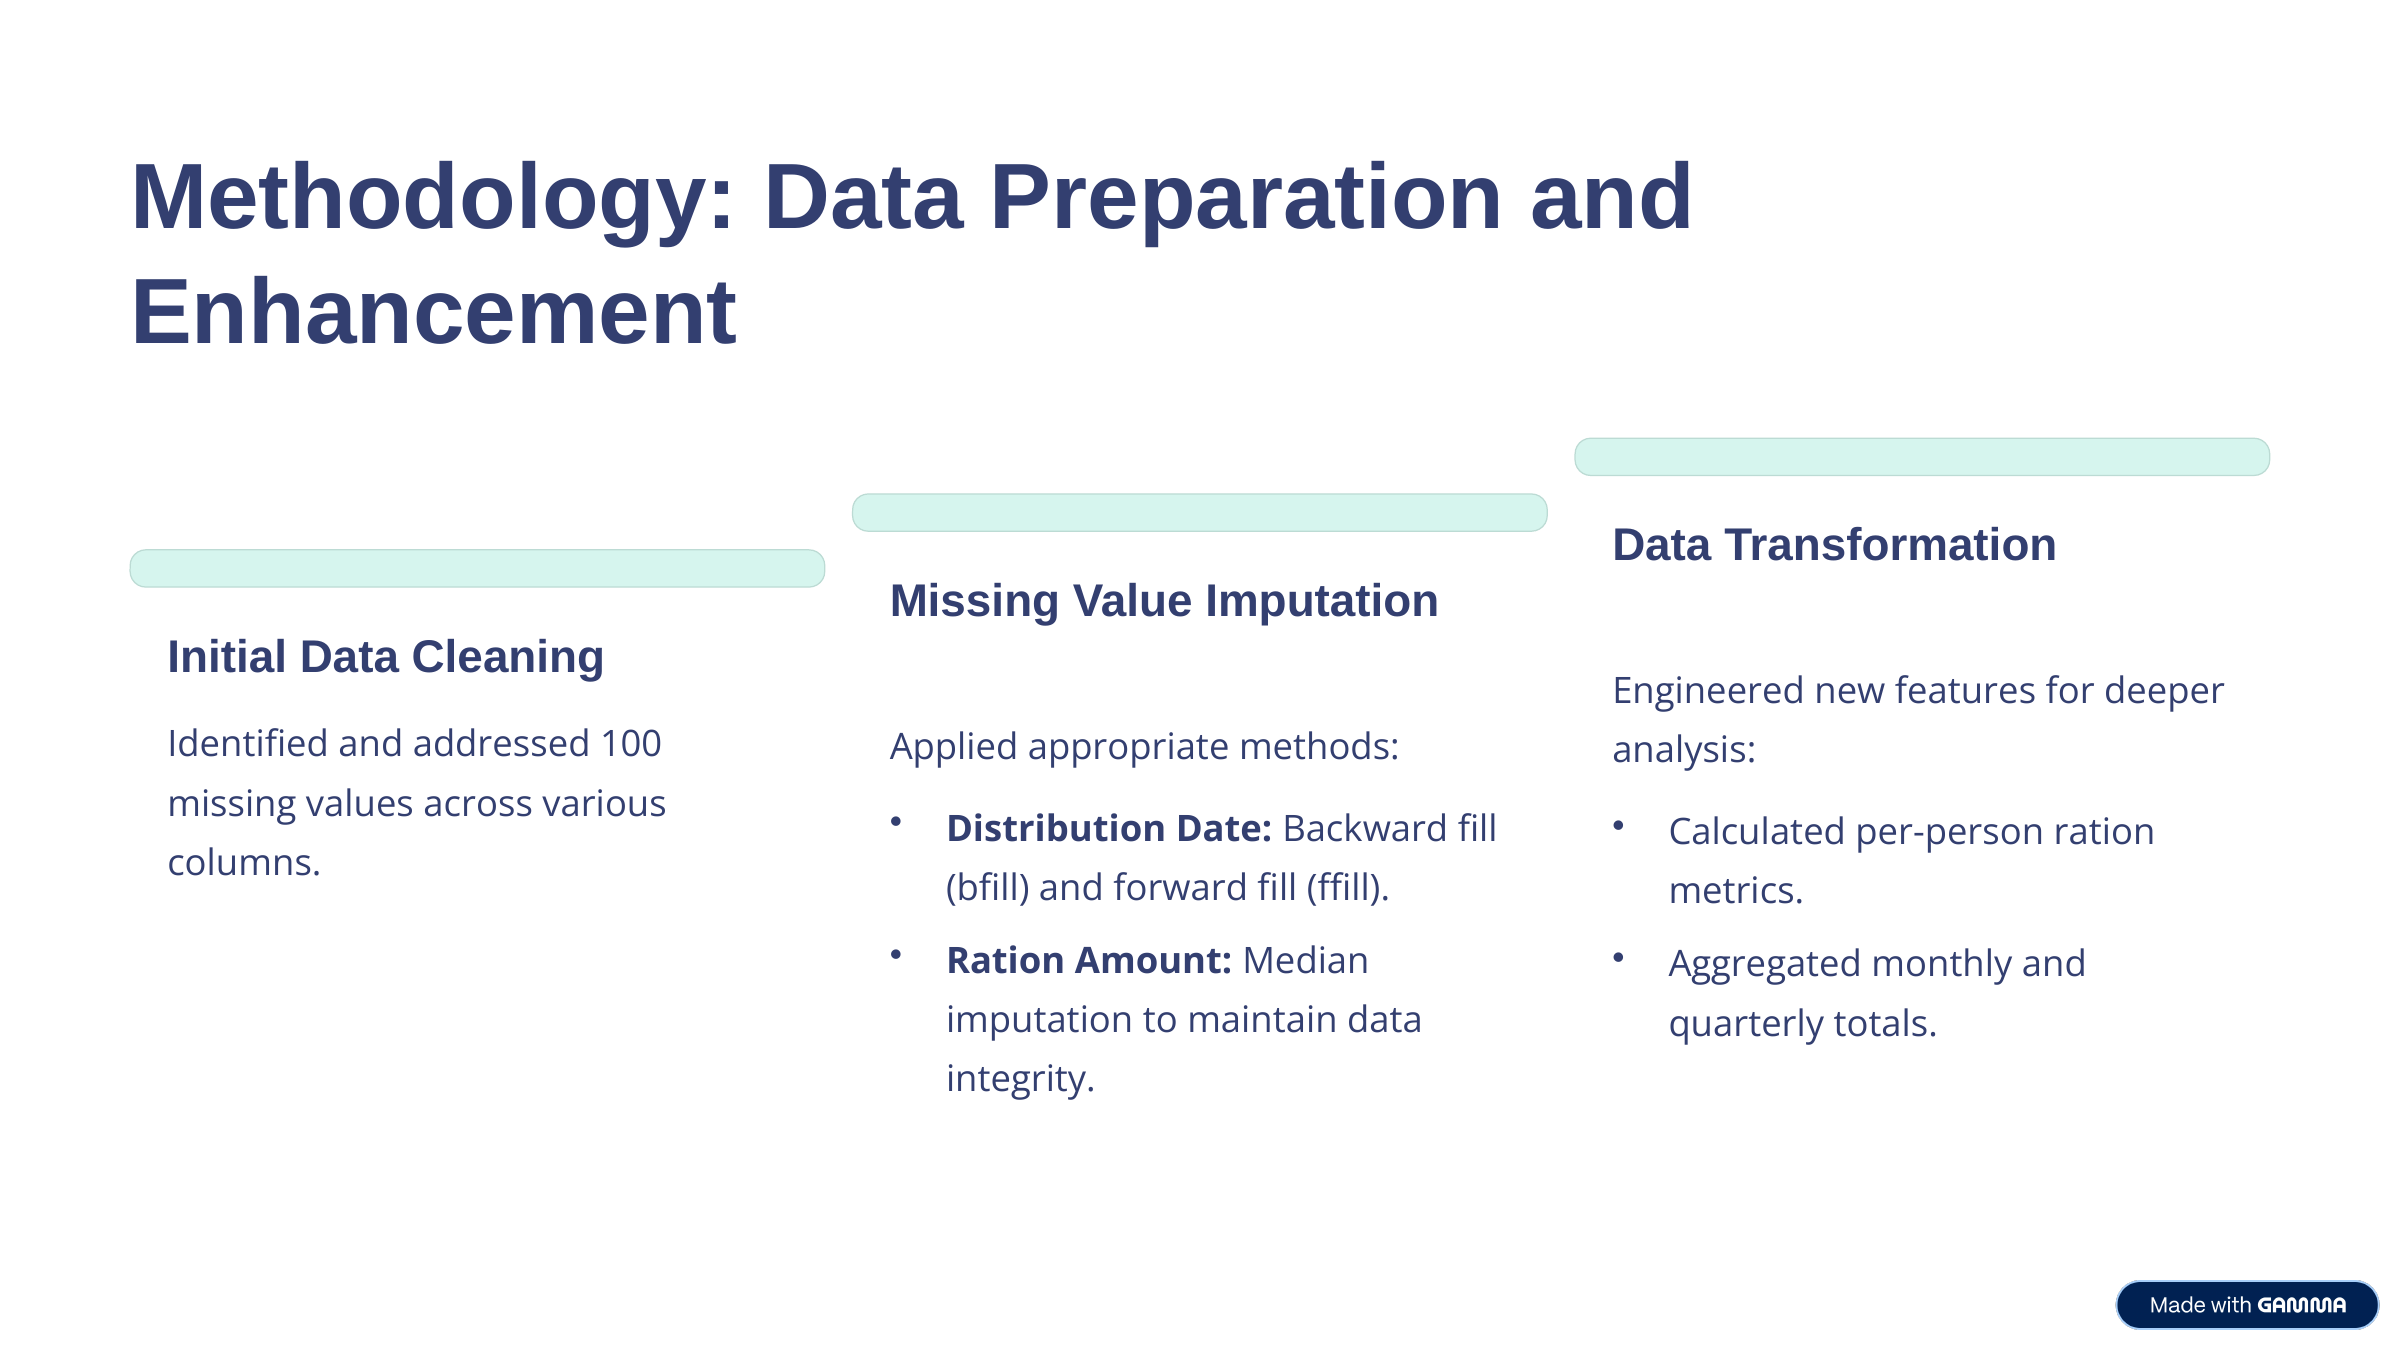

Methodology: Data Preparation and Enhancement

Data Transformation

Missing Value Imputation
Initial Data Cleaning
Engineered new features for deeper analysis:
Identified and addressed 100 missing values across various columns.
Applied appropriate methods:
Distribution Date: Backward fill (bfill) and forward fill (ffill).
Calculated per-person ration metrics.
Ration Amount: Median imputation to maintain data integrity.
Aggregated monthly and quarterly totals.